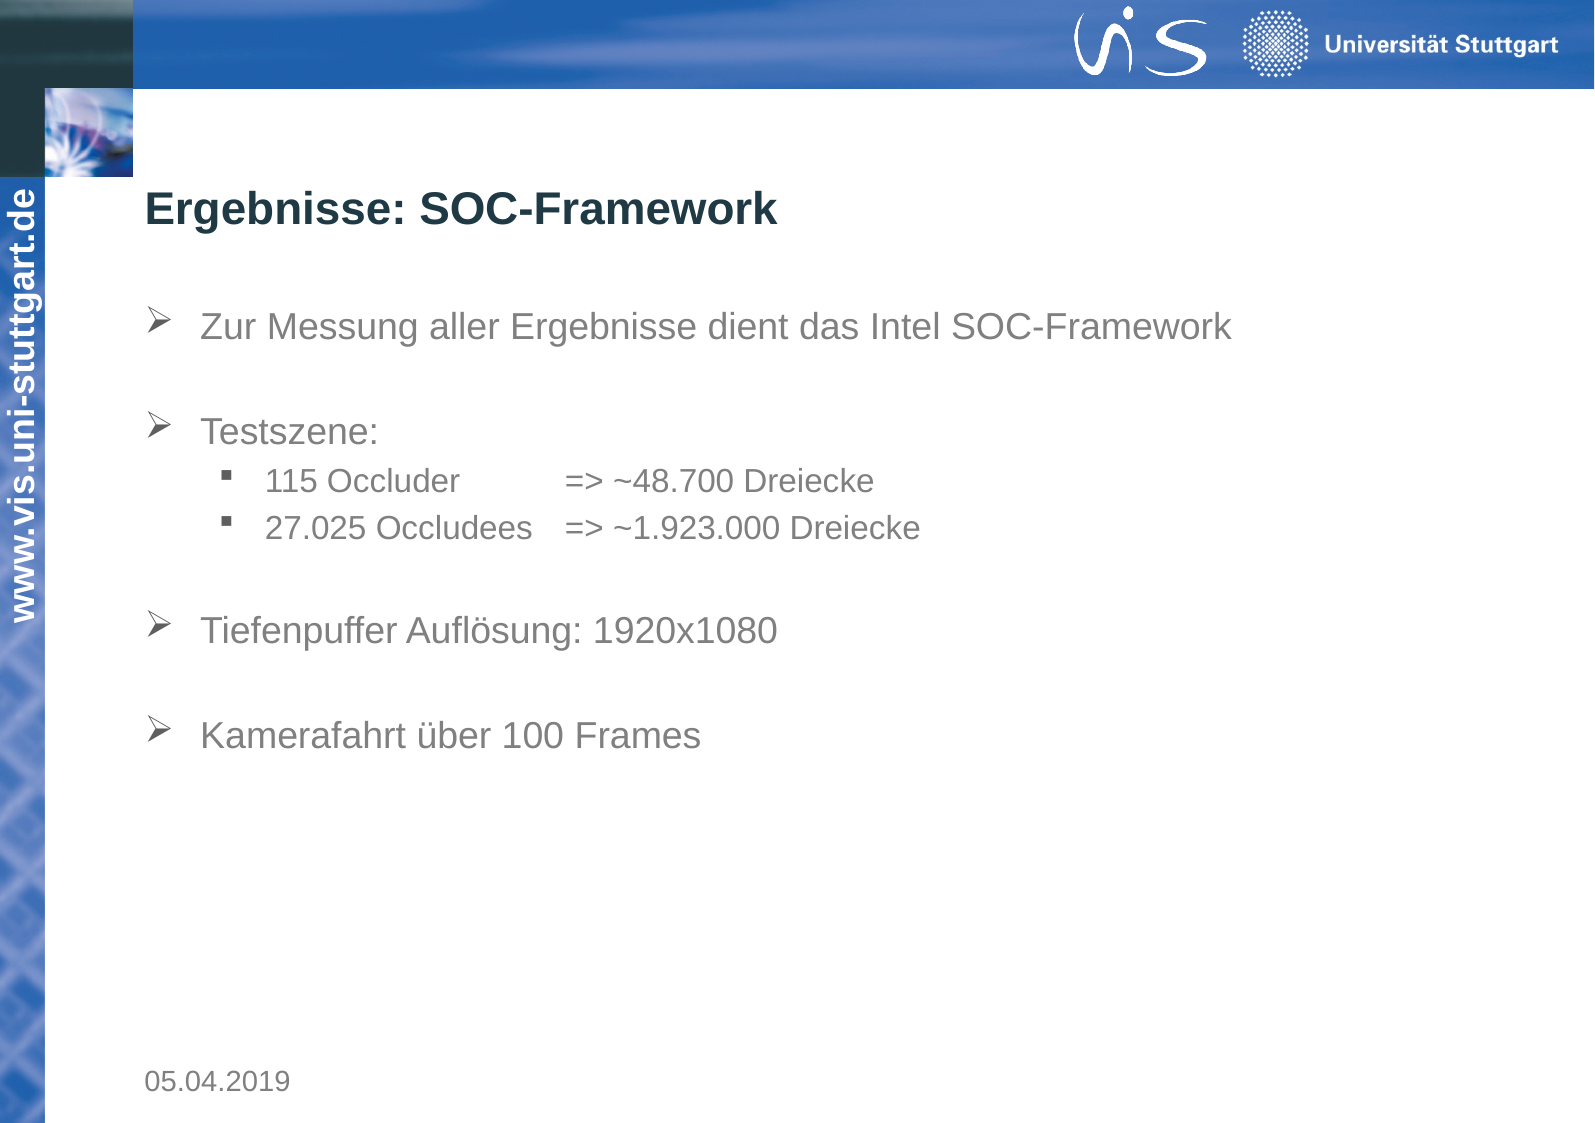

# Ergebnisse: SOC-Framework
Zur Messung aller Ergebnisse dient das Intel SOC-Framework

Testszene:
115 Occluder 	=> ~48.700 Dreiecke
27.025 Occludees 	=> ~1.923.000 Dreiecke

Tiefenpuffer Auflösung: 1920x1080

Kamerafahrt über 100 Frames
05.04.2019